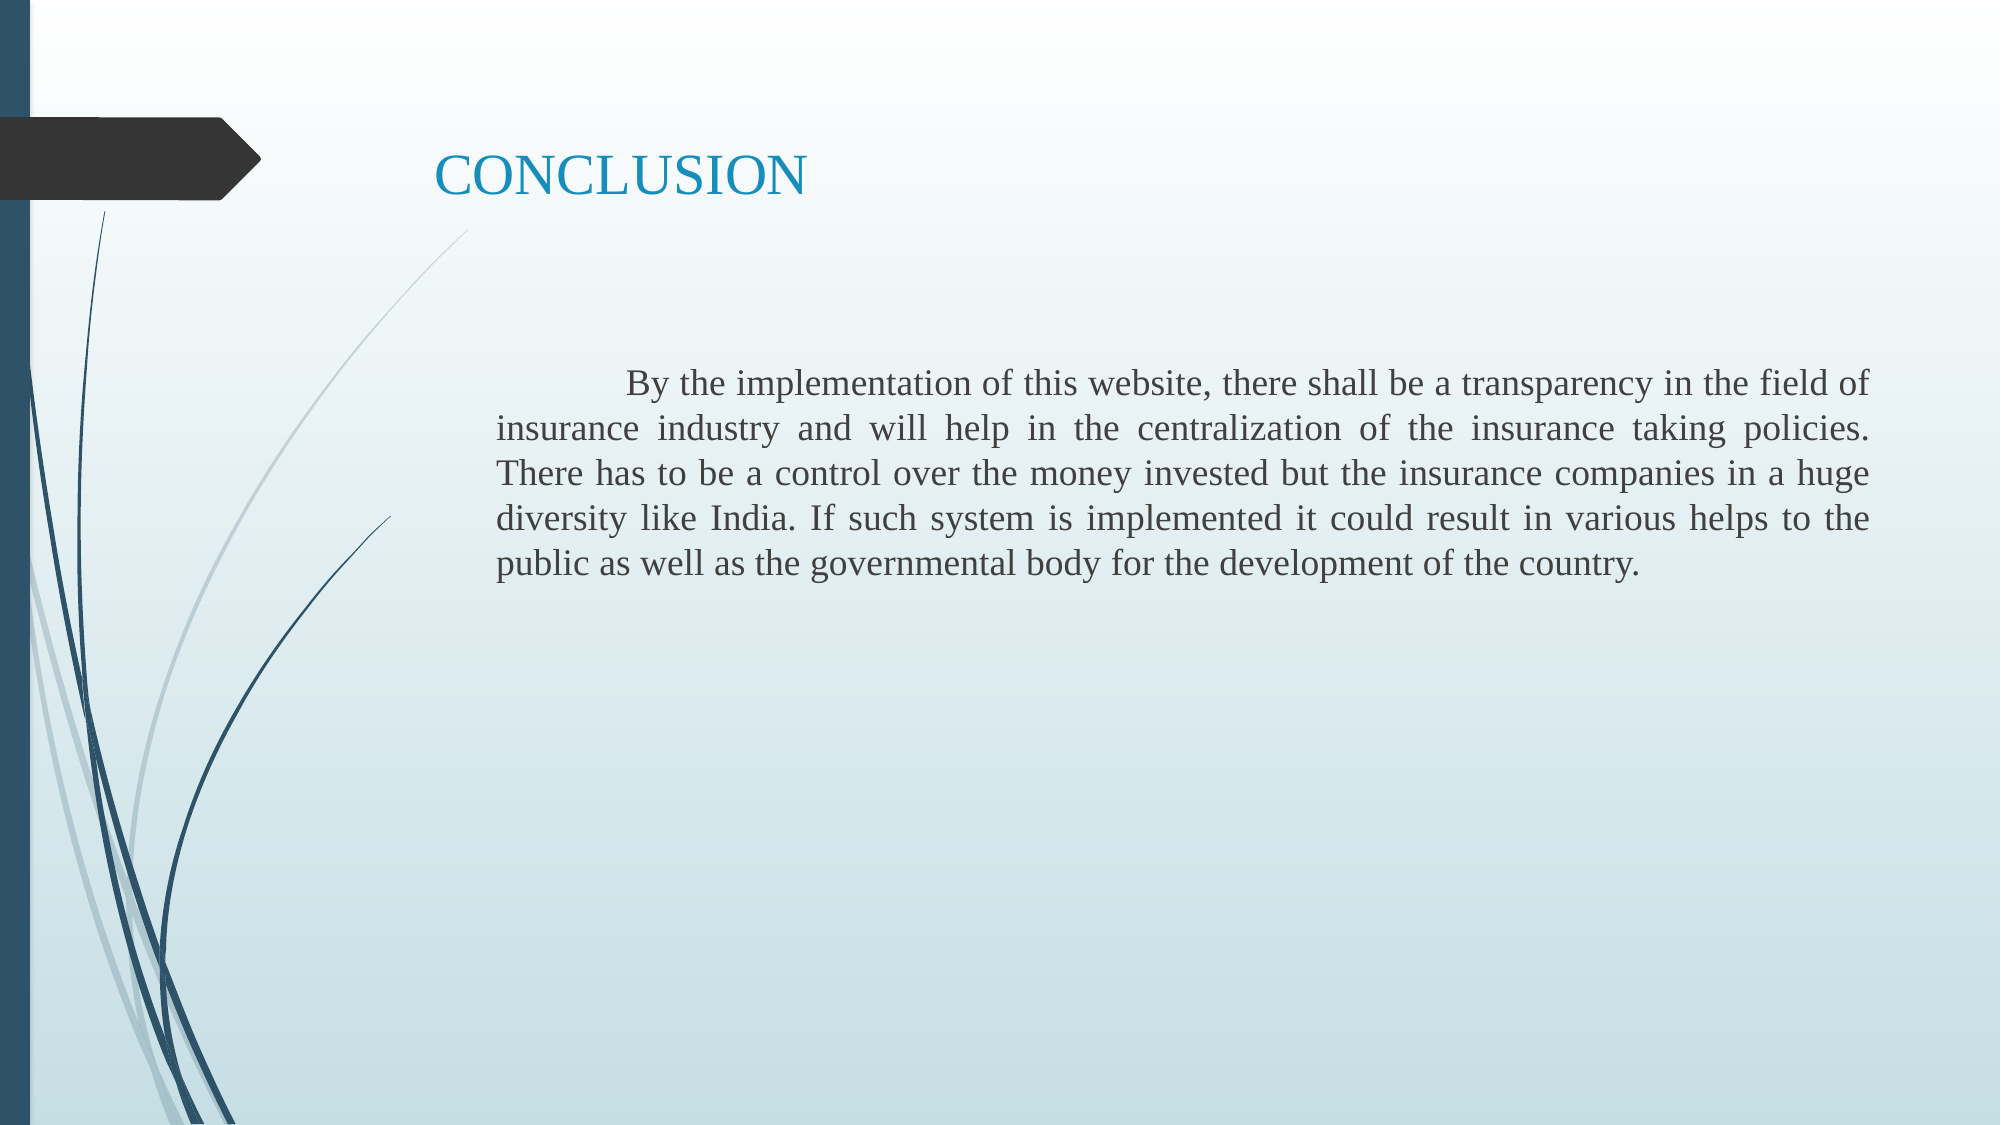

# CONCLUSION
                  By the implementation of this website, there shall be a transparency in the field of insurance industry and will help in the centralization of the insurance taking policies. There has to be a control over the money invested but the insurance companies in a huge diversity like India. If such system is implemented it could result in various helps to the public as well as the governmental body for the development of the country.